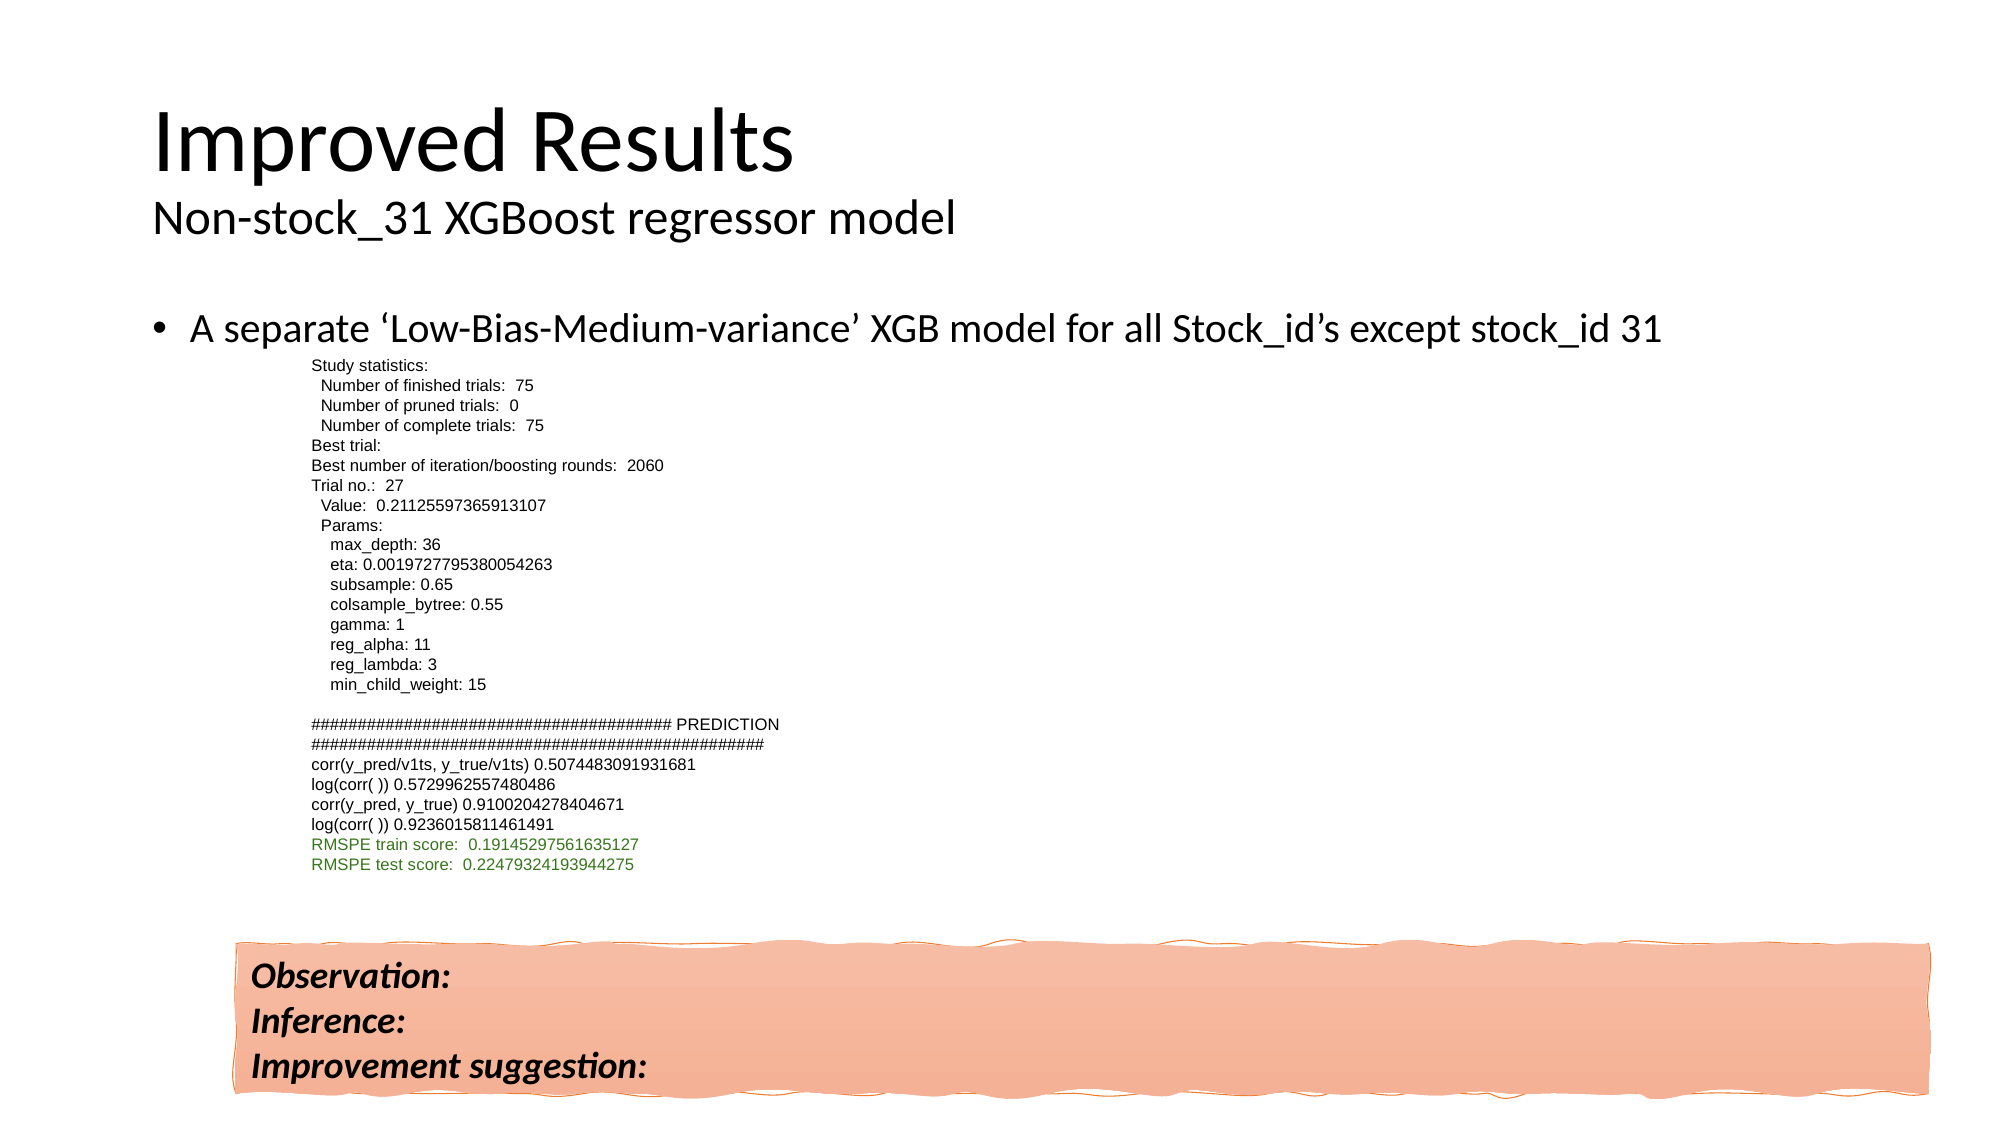

# Improved Results Non-stock_31 XGBoost regressor model
A separate ‘Low-Bias-Medium-variance’ XGB model for all Stock_id’s except stock_id 31

Study statistics:
  Number of finished trials:  75
  Number of pruned trials:  0
  Number of complete trials:  75
Best trial:
Best number of iteration/boosting rounds:  2060
Trial no.:  27
  Value:  0.21125597365913107
  Params:
    max_depth: 36
    eta: 0.0019727795380054263
    subsample: 0.65
    colsample_bytree: 0.55
    gamma: 1
    reg_alpha: 11
    reg_lambda: 3
    min_child_weight: 15
####################################### PREDICTION #################################################
corr(y_pred/v1ts, y_true/v1ts) 0.5074483091931681
log(corr( )) 0.5729962557480486
corr(y_pred, y_true) 0.9100204278404671
log(corr( )) 0.9236015811461491
RMSPE train score:  0.19145297561635127
RMSPE test score:  0.22479324193944275
Observation:
Inference:
Improvement suggestion: